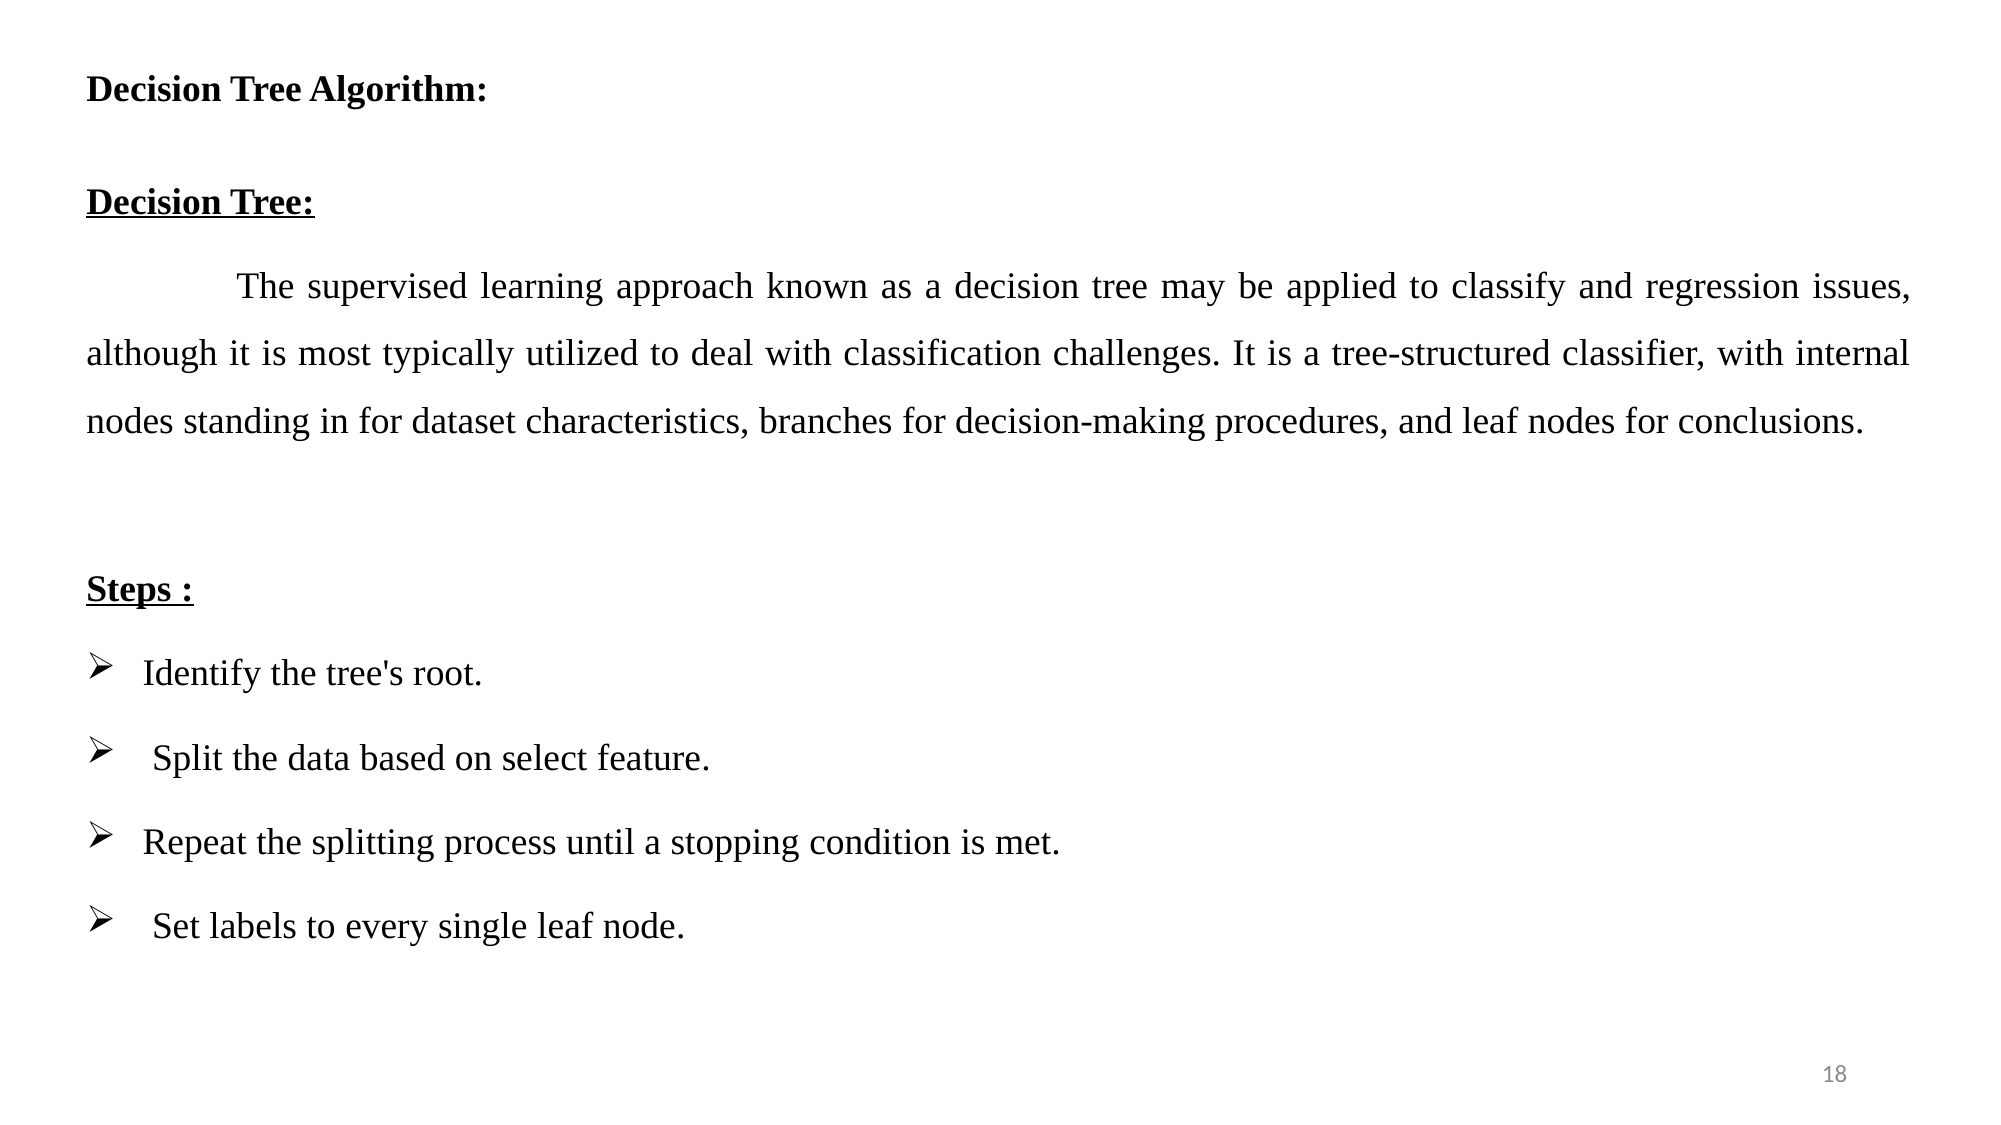

Decision Tree Algorithm:

Decision Tree:
	The supervised learning approach known as a decision tree may be applied to classify and regression issues, although it is most typically utilized to deal with classification challenges. It is a tree-structured classifier, with internal nodes standing in for dataset characteristics, branches for decision-making procedures, and leaf nodes for conclusions.

Steps :
Identify the tree's root.
 Split the data based on select feature.
Repeat the splitting process until a stopping condition is met.
 Set labels to every single leaf node.

18